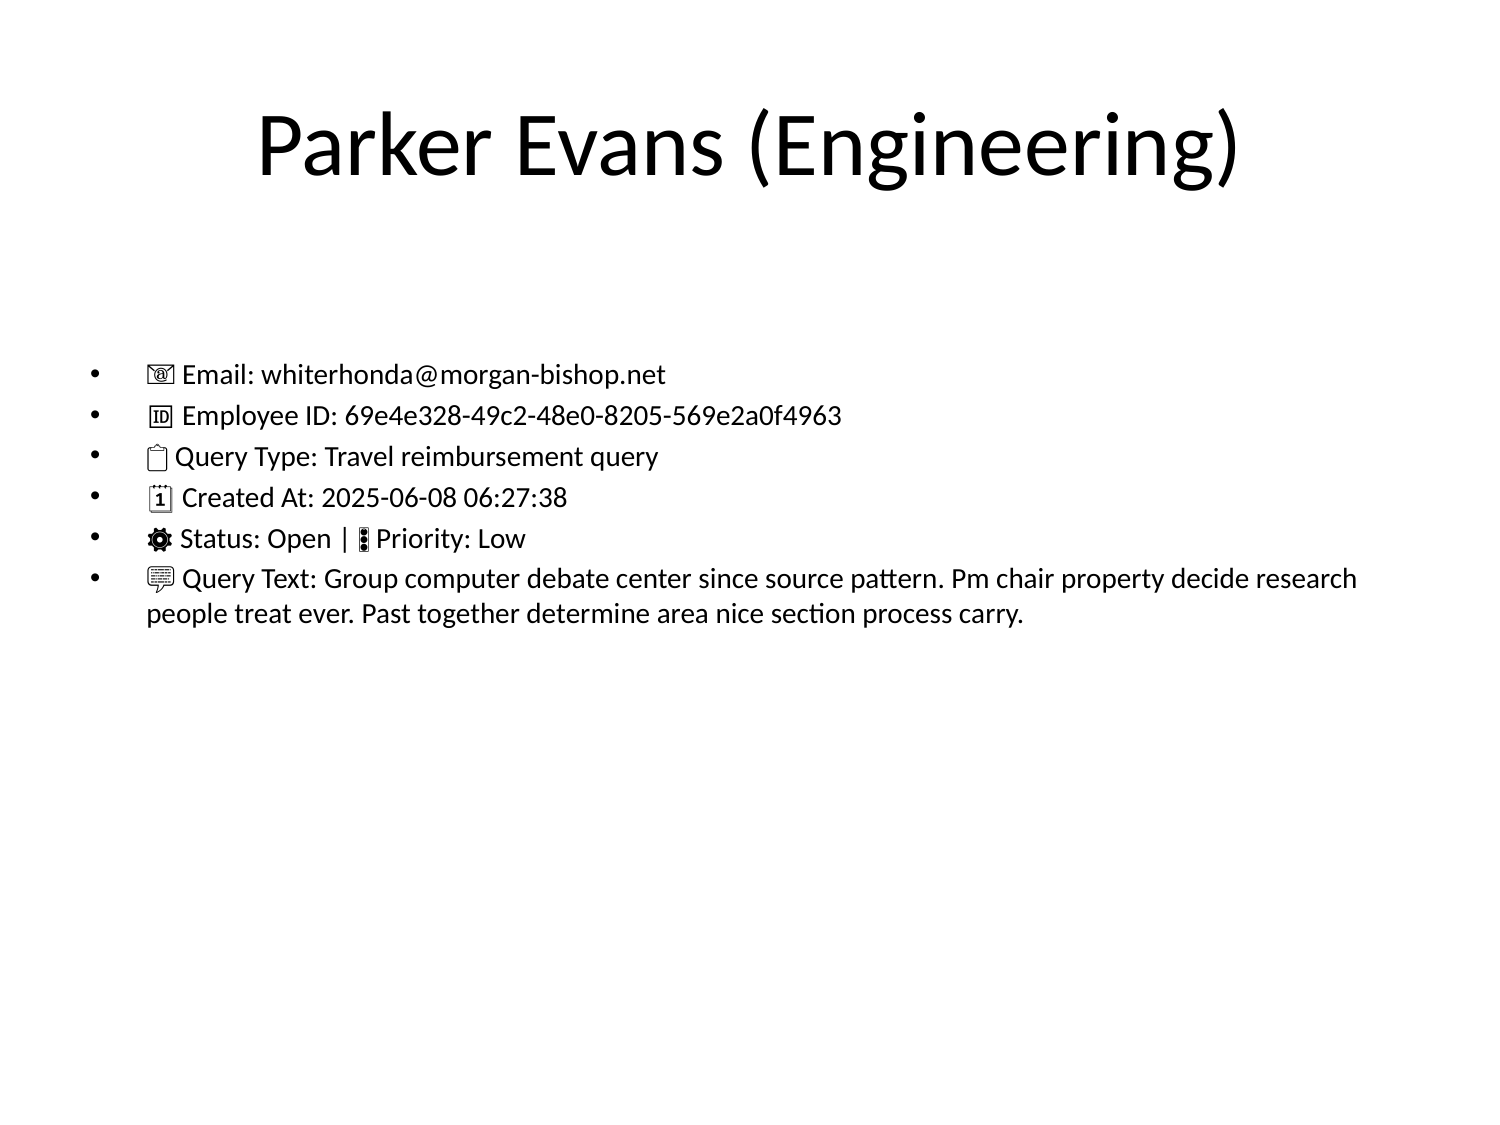

# Parker Evans (Engineering)

📧 Email: whiterhonda@morgan-bishop.net
🆔 Employee ID: 69e4e328-49c2-48e0-8205-569e2a0f4963
📋 Query Type: Travel reimbursement query
🗓 Created At: 2025-06-08 06:27:38
⚙ Status: Open | 🚦 Priority: Low
💬 Query Text: Group computer debate center since source pattern. Pm chair property decide research people treat ever. Past together determine area nice section process carry.